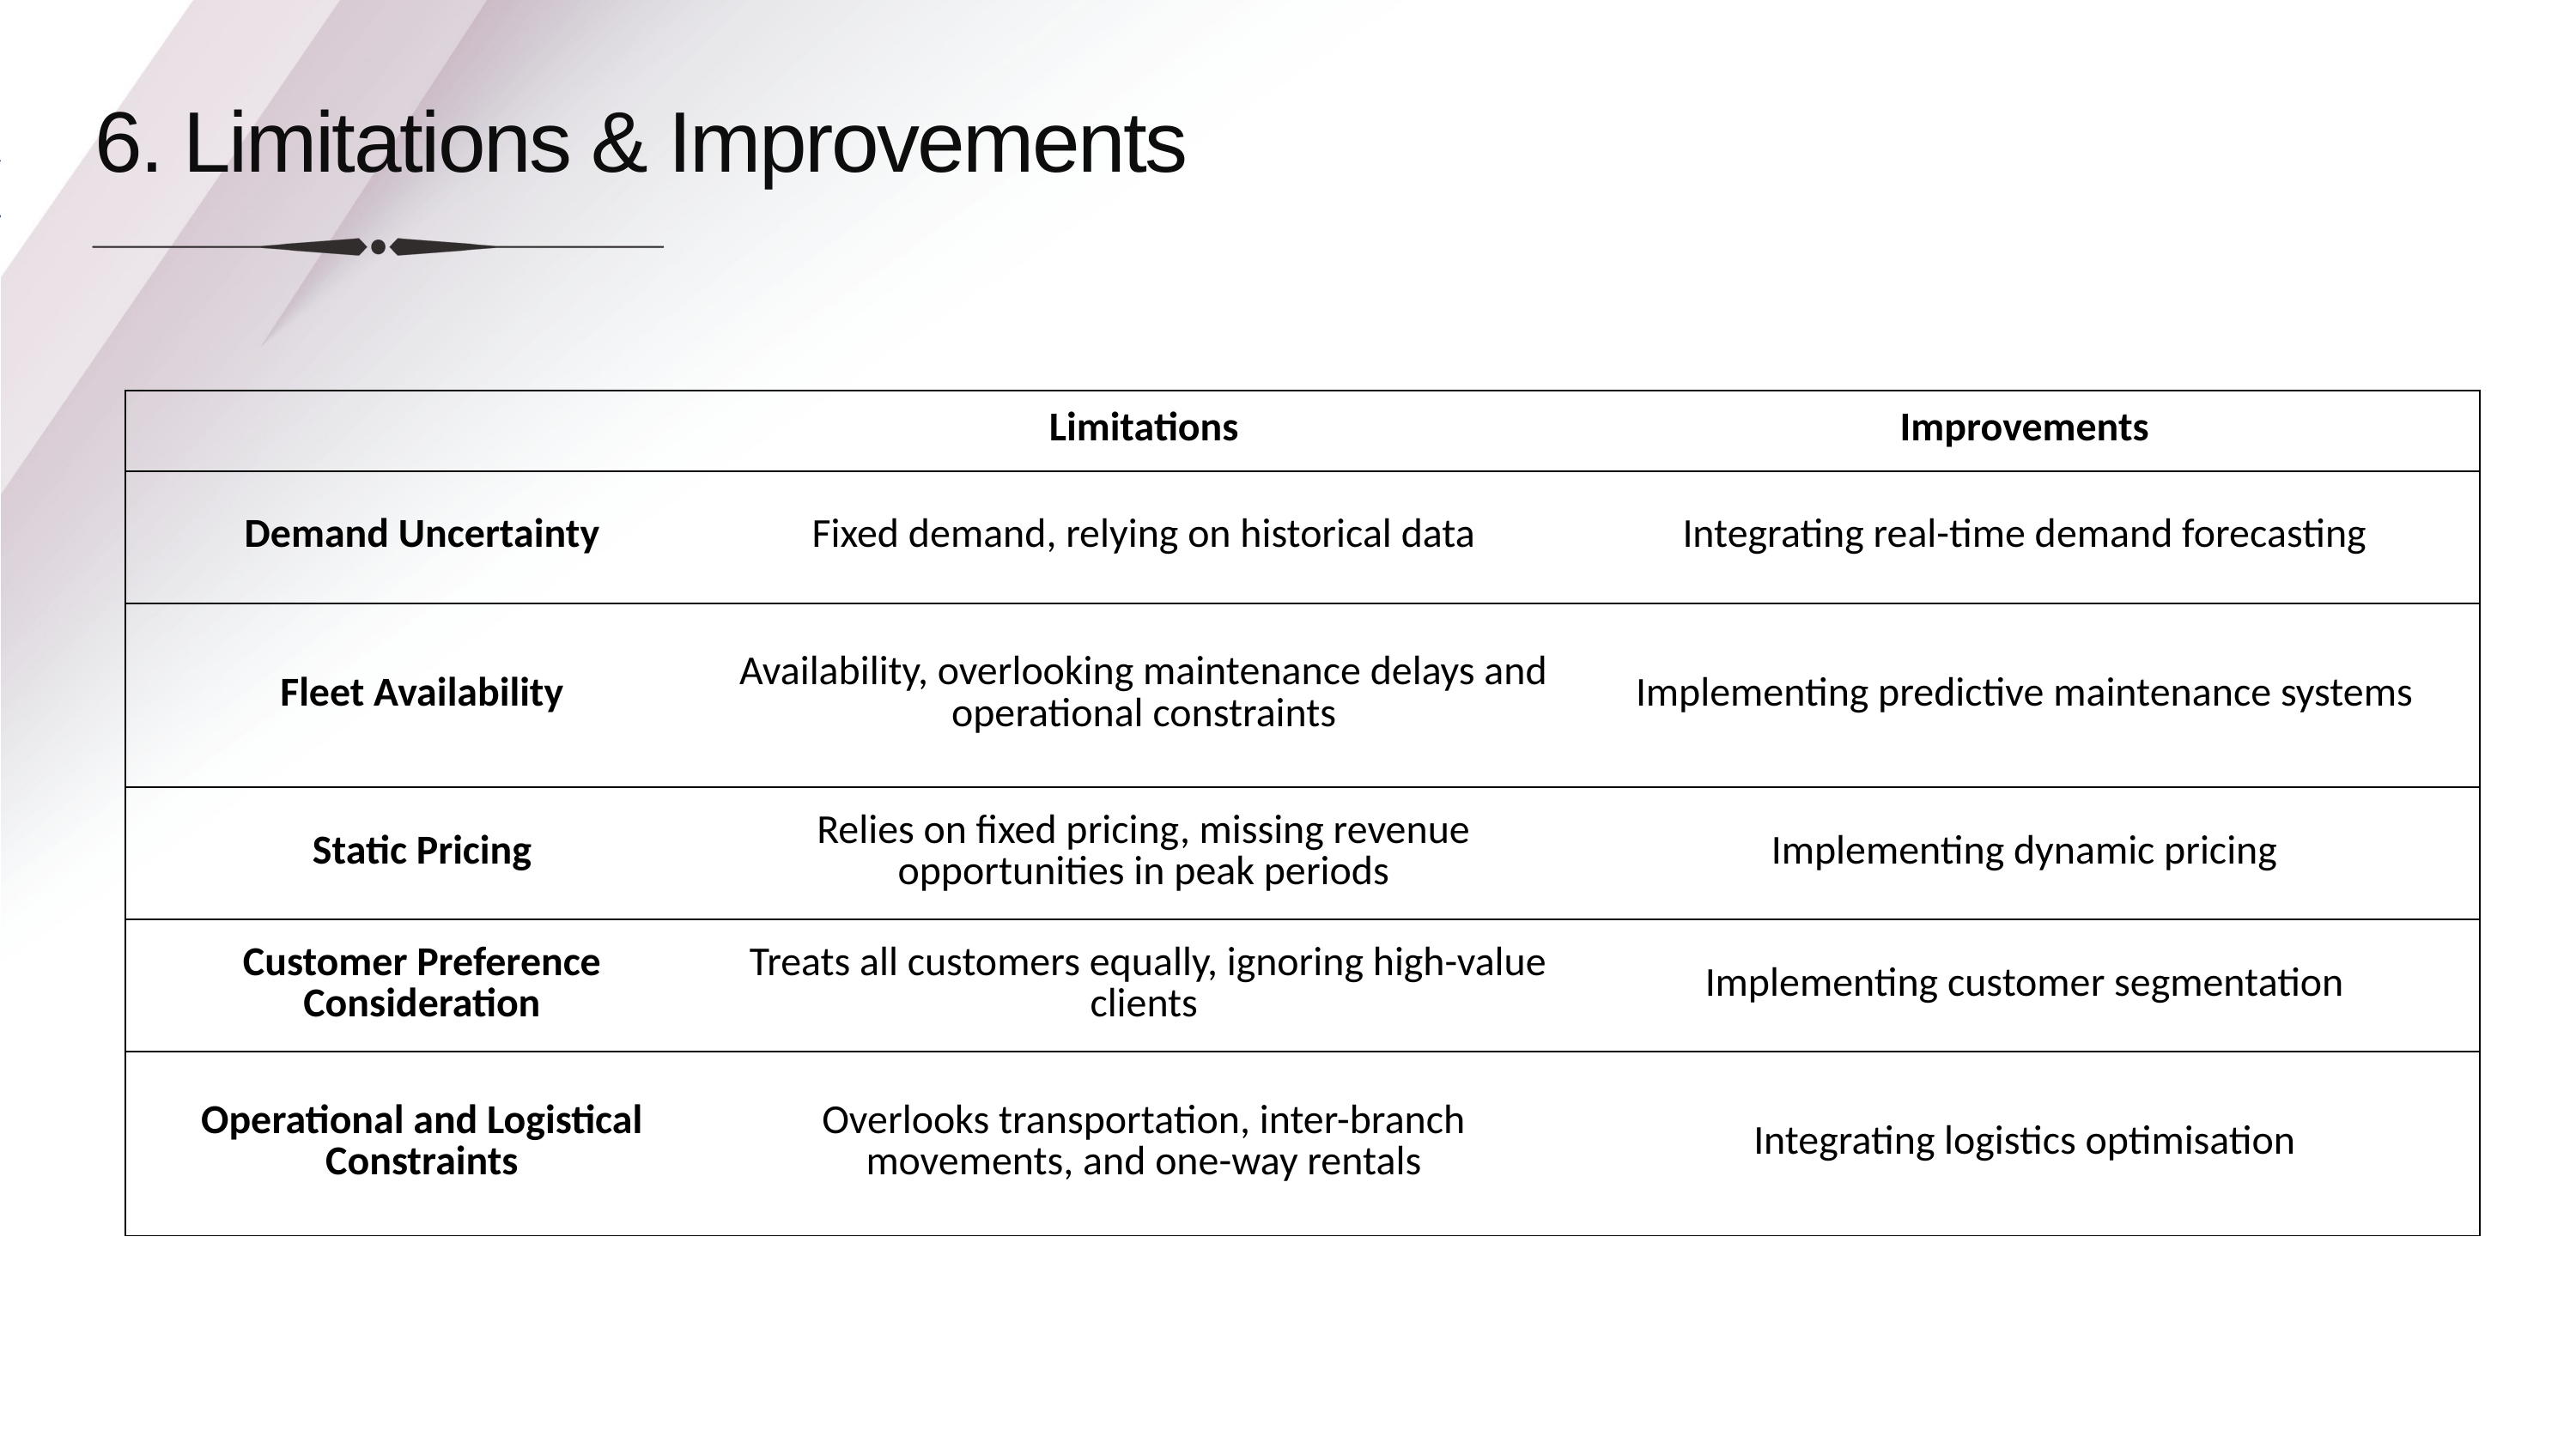

6. Limitations & Improvements

|  | Limitations | Improvements |
| --- | --- | --- |
| Demand Uncertainty | Fixed demand, relying on historical data | Integrating real-time demand forecasting |
| Fleet Availability | Availability, overlooking maintenance delays and operational constraints | Implementing predictive maintenance systems |
| Static Pricing | Relies on fixed pricing, missing revenue opportunities in peak periods | Implementing dynamic pricing |
| Customer Preference Consideration | Treats all customers equally, ignoring high-value clients | Implementing customer segmentation |
| Operational and Logistical Constraints | Overlooks transportation, inter-branch movements, and one-way rentals | Integrating logistics optimisation |